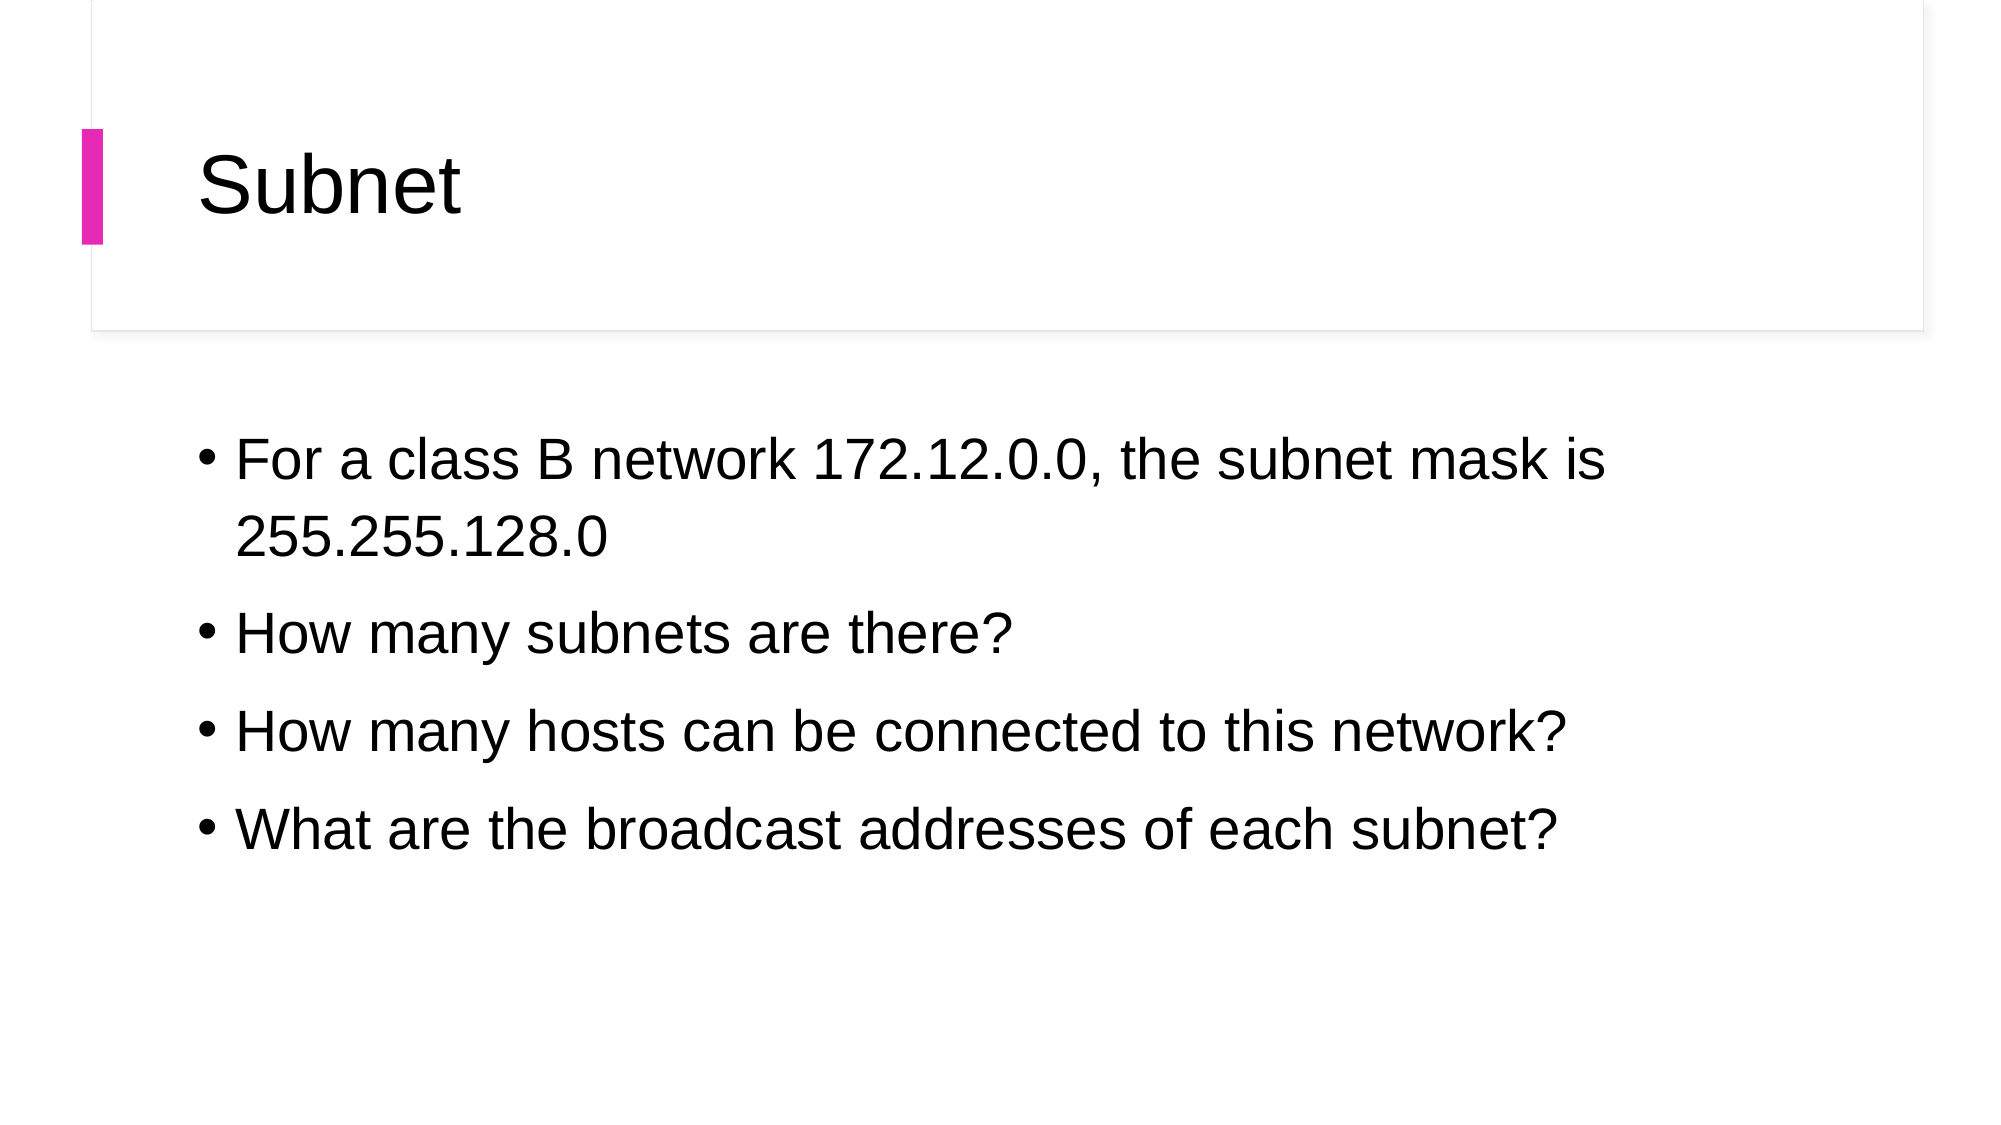

# Subnet
For a class B network 172.12.0.0, the subnet mask is 255.255.128.0
How many subnets are there?
How many hosts can be connected to this network?
What are the broadcast addresses of each subnet?